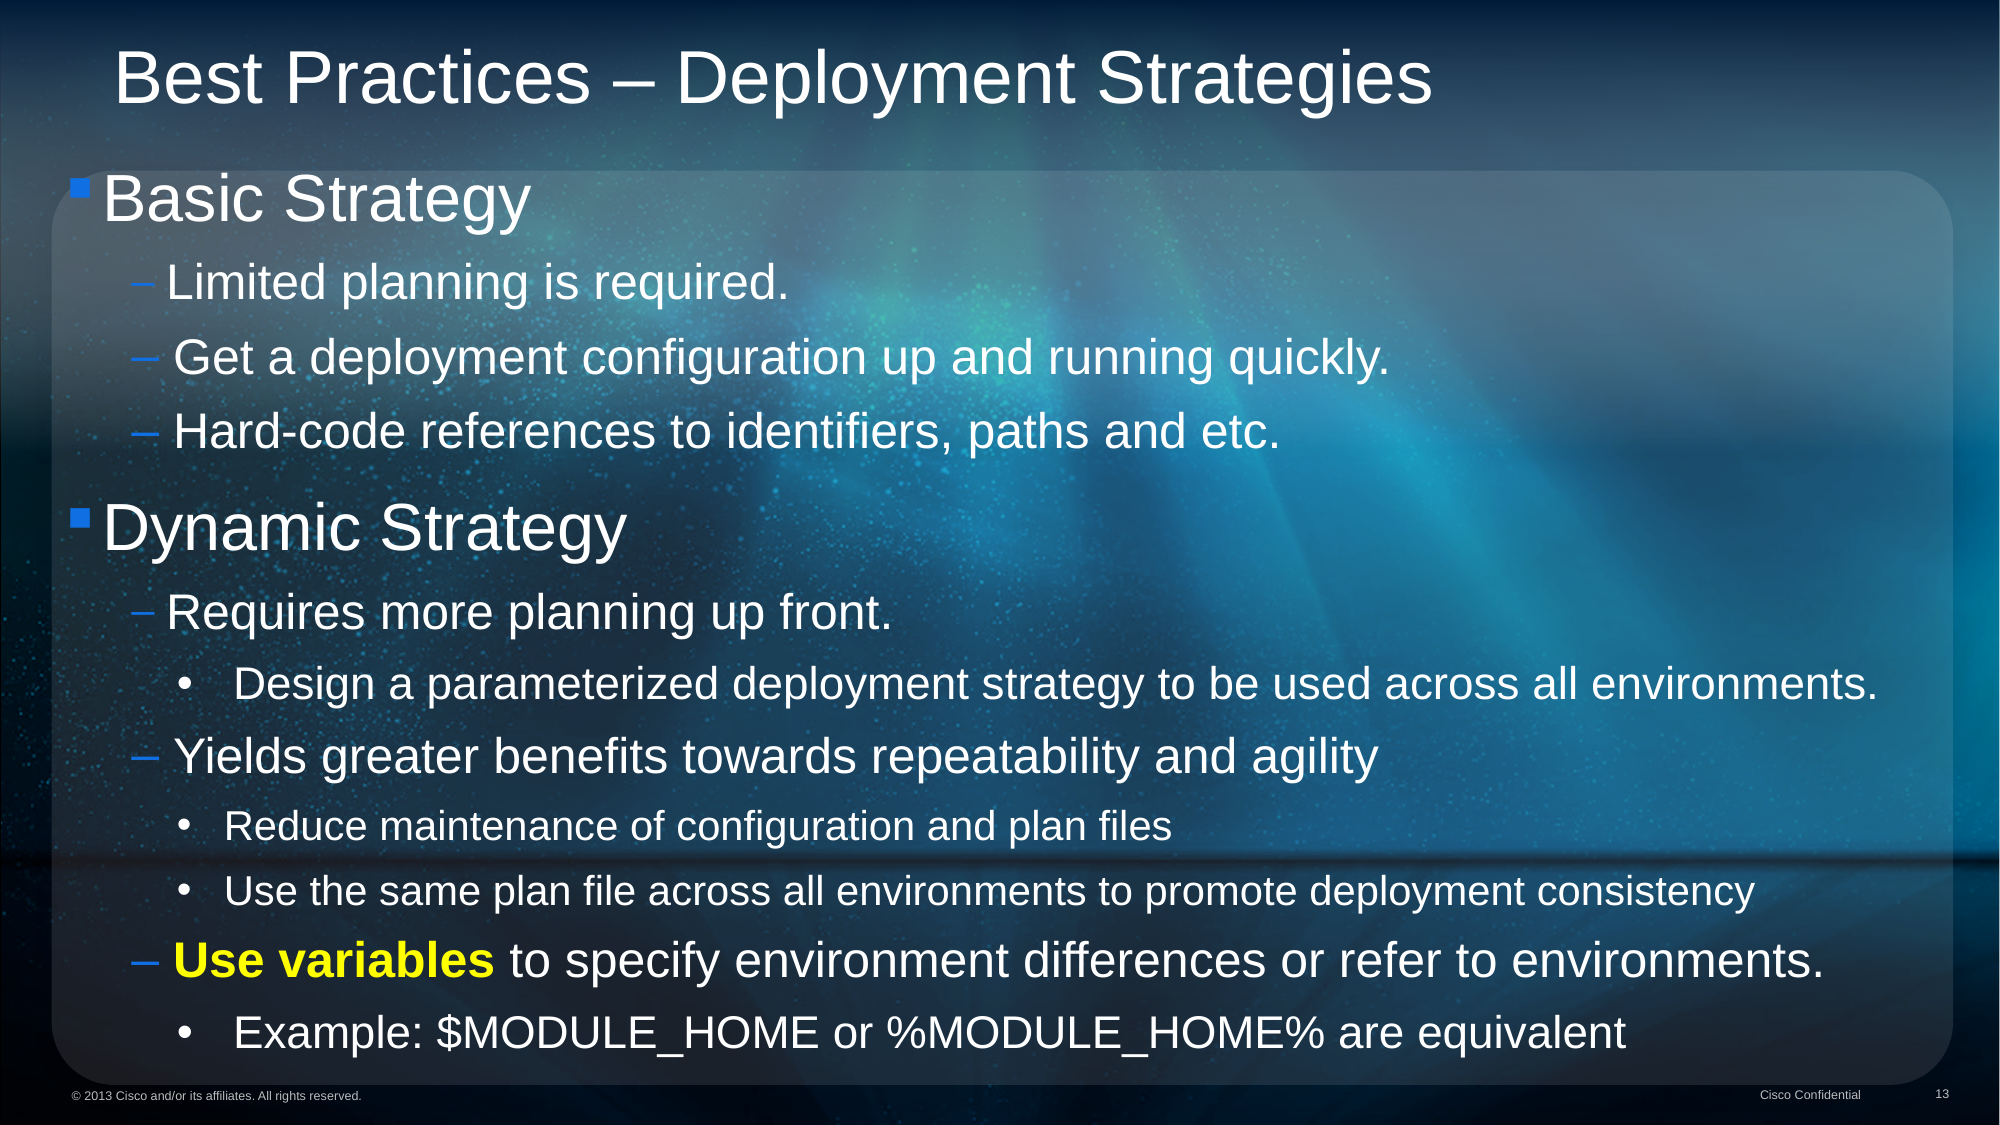

Best Practices – Deployment Strategies
Basic Strategy
 Limited planning is required.
 Get a deployment configuration up and running quickly.
 Hard-code references to identifiers, paths and etc.
Dynamic Strategy
 Requires more planning up front.
Design a parameterized deployment strategy to be used across all environments.
 Yields greater benefits towards repeatability and agility
Reduce maintenance of configuration and plan files
Use the same plan file across all environments to promote deployment consistency
 Use variables to specify environment differences or refer to environments.
Example: $MODULE_HOME or %MODULE_HOME% are equivalent